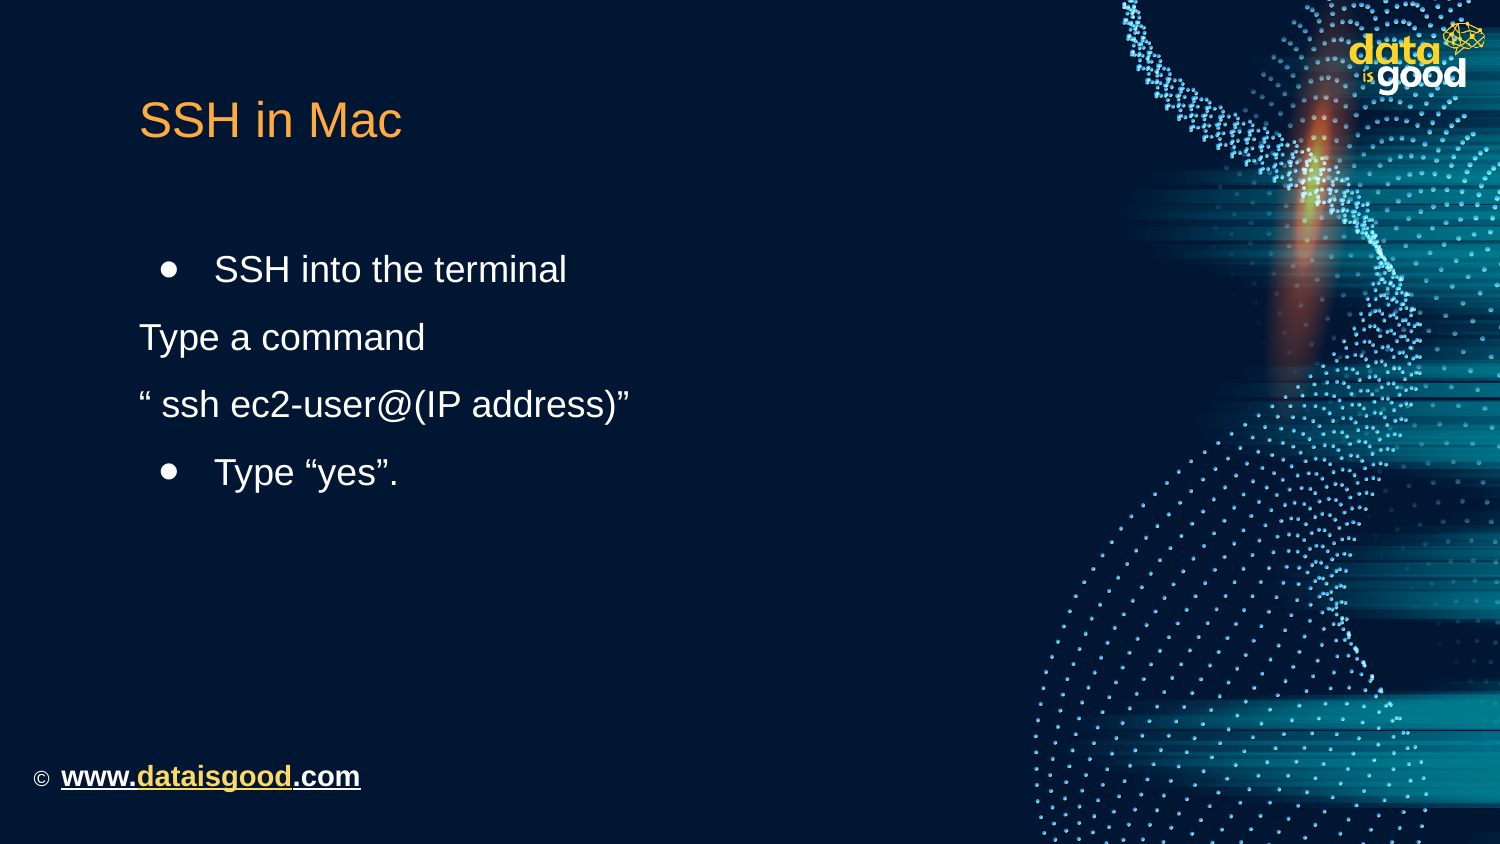

# SSH in Mac
SSH into the terminal
Type a command
“ ssh ec2-user@(IP address)”
Type “yes”.